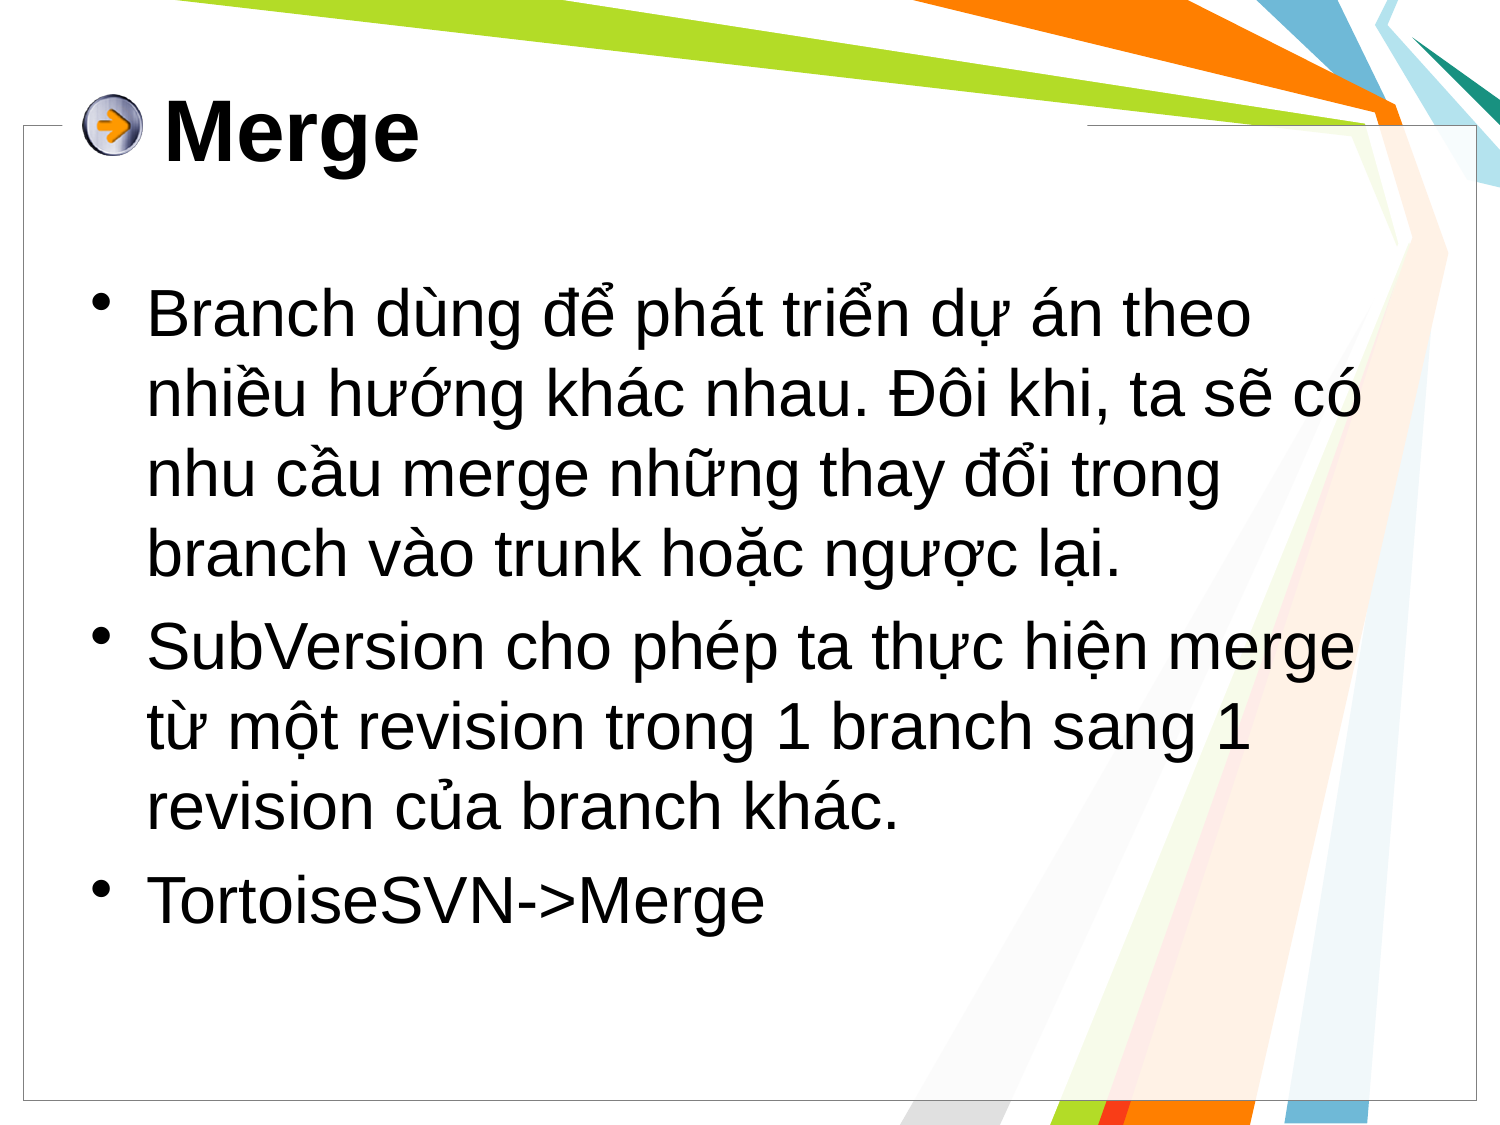

Merge
Branch dùng để phát triển dự án theo nhiều hướng khác nhau. Đôi khi, ta sẽ có nhu cầu merge những thay đổi trong branch vào trunk hoặc ngược lại.
SubVersion cho phép ta thực hiện merge từ một revision trong 1 branch sang 1 revision của branch khác.
TortoiseSVN->Merge